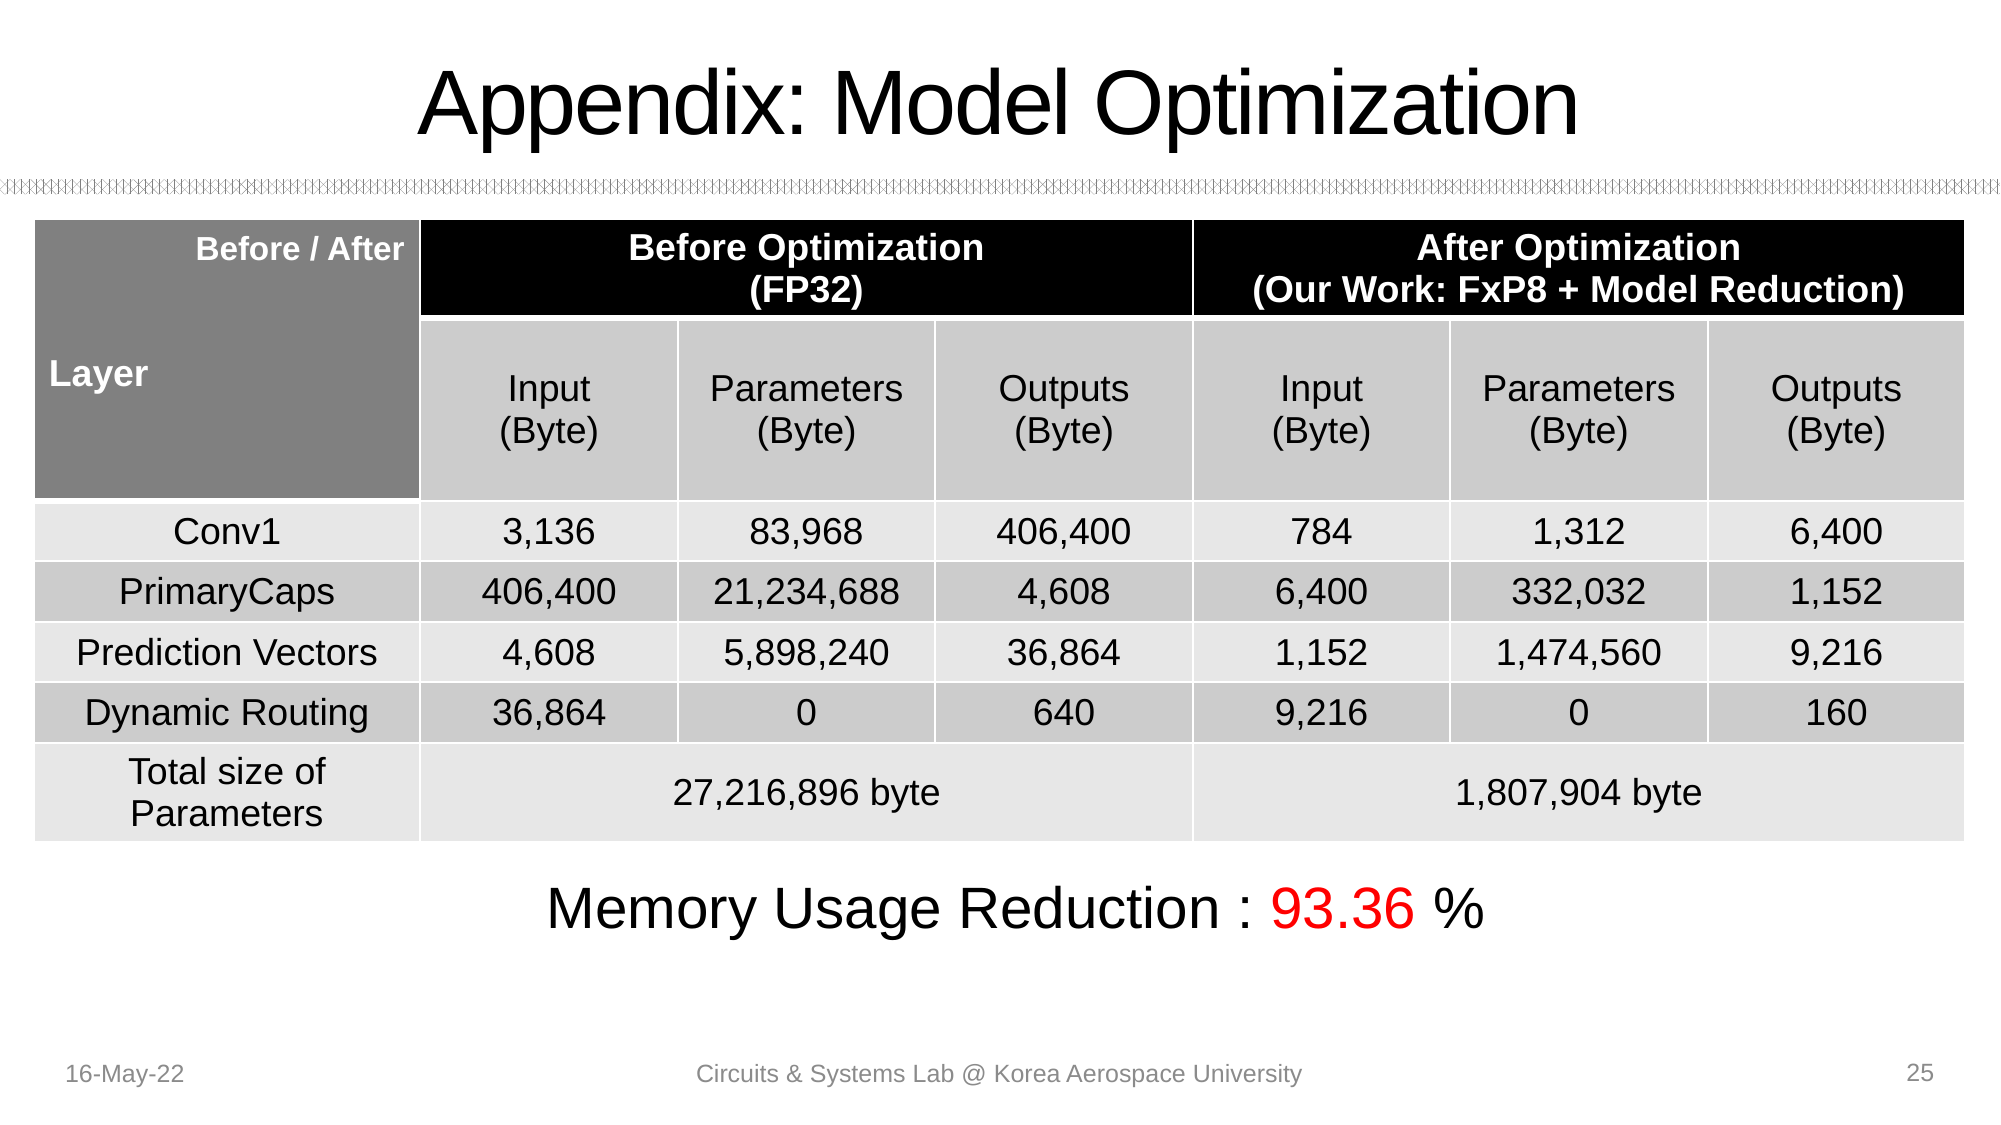

# Appendix: Model Optimization
| Before / After Layer | Before Optimization (FP32) |  |  | After Optimization (Our Work: FxP8 + Model Reduction) |  |  |
| --- | --- | --- | --- | --- | --- | --- |
|  | Input (Byte) | Parameters (Byte) | Outputs (Byte) | Input (Byte) | Parameters (Byte) | Outputs (Byte) |
| Conv1 | 3,136 | 83,968 | 406,400 | 784 | 1,312 | 6,400 |
| PrimaryCaps | 406,400 | 21,234,688 | 4,608 | 6,400 | 332,032 | 1,152 |
| Prediction Vectors | 4,608 | 5,898,240 | 36,864 | 1,152 | 1,474,560 | 9,216 |
| Dynamic Routing | 36,864 | 0 | 640 | 9,216 | 0 | 160 |
| Total size of Parameters | 27,216,896 byte |  |  | 1,807,904 byte |  |  |
Memory Usage Reduction : 93.36 %
25
16-May-22
Circuits & Systems Lab @ Korea Aerospace University